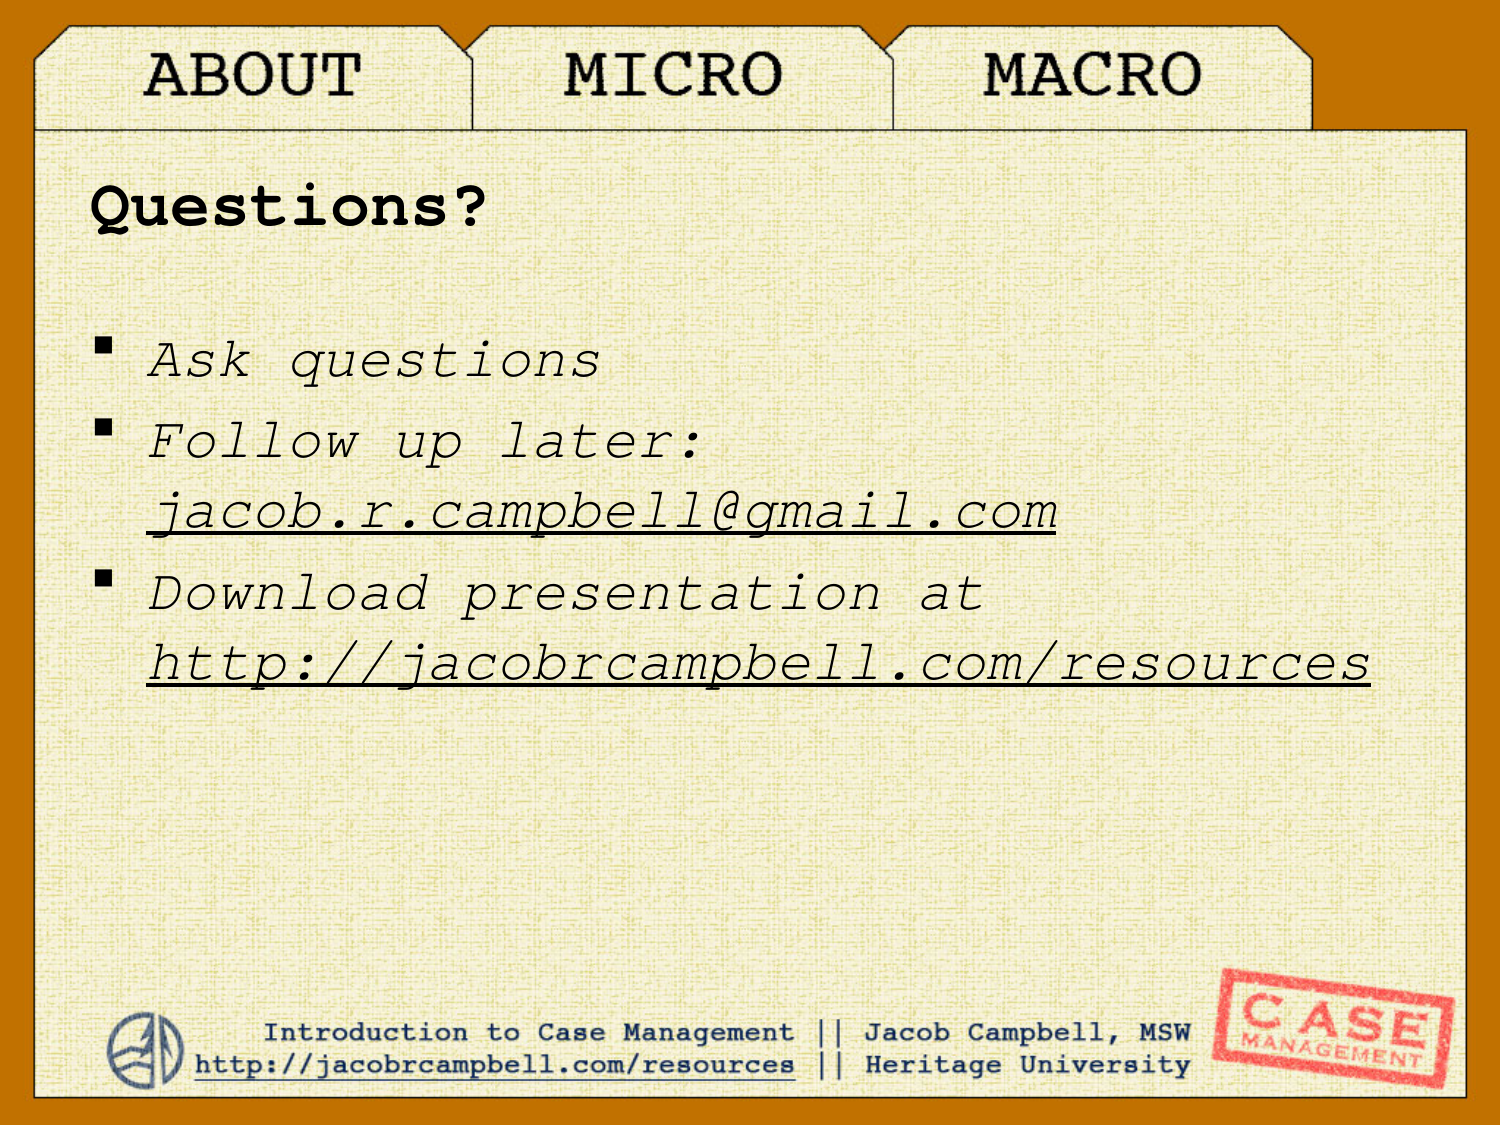

# Questions?
Ask questions
Follow up later:  jacob.r.campbell@gmail.com
Download presentation at
http://jacobrcampbell.com/resources